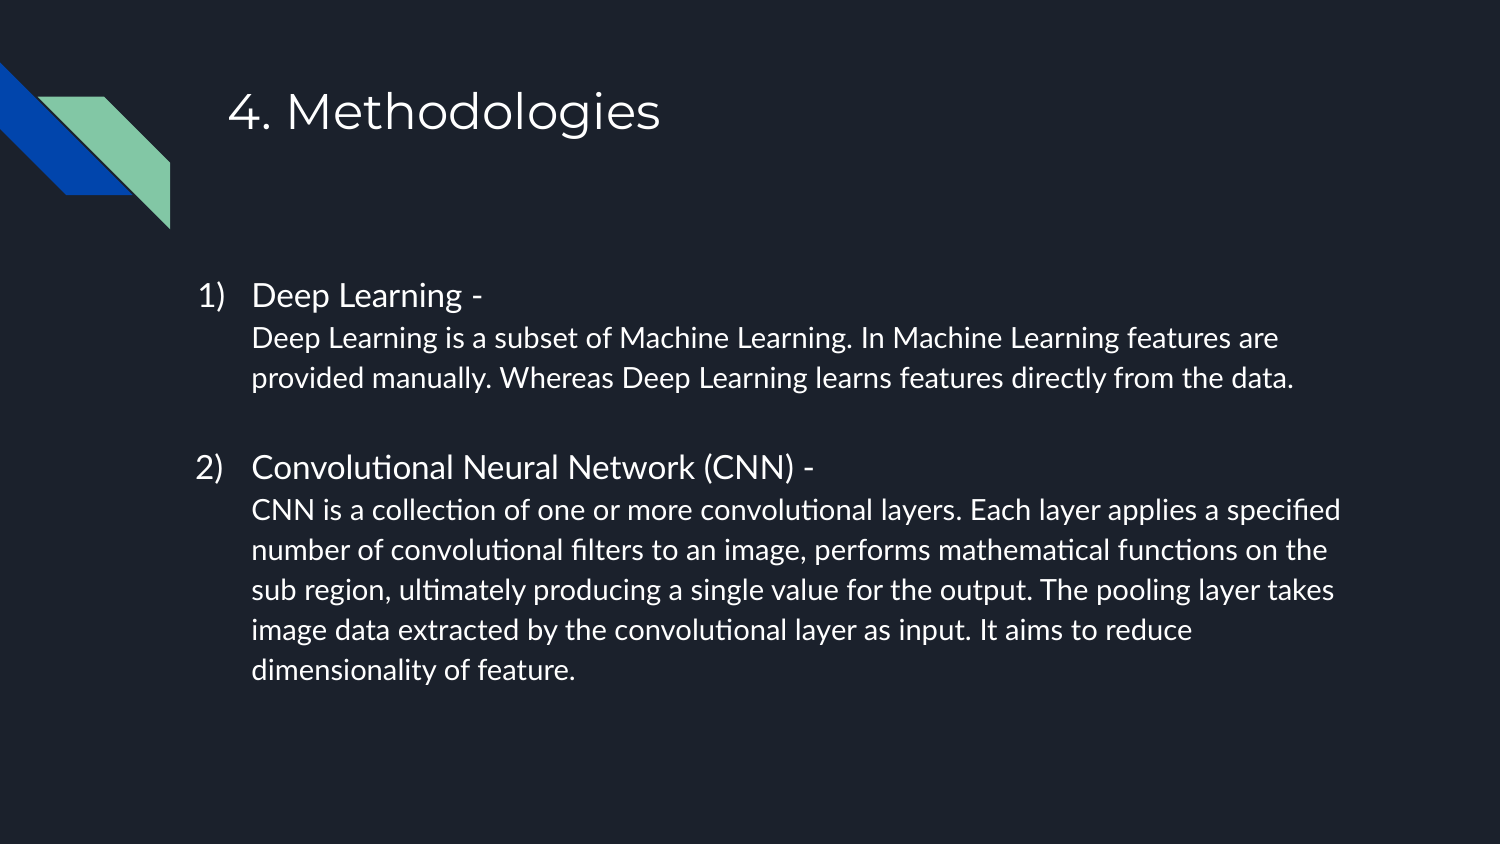

# 4. Methodologies
Deep Learning -
Deep Learning is a subset of Machine Learning. In Machine Learning features are provided manually. Whereas Deep Learning learns features directly from the data.

Convolutional Neural Network (CNN) -
CNN is a collection of one or more convolutional layers. Each layer applies a specified number of convolutional filters to an image, performs mathematical functions on the sub region, ultimately producing a single value for the output. The pooling layer takes image data extracted by the convolutional layer as input. It aims to reduce dimensionality of feature.